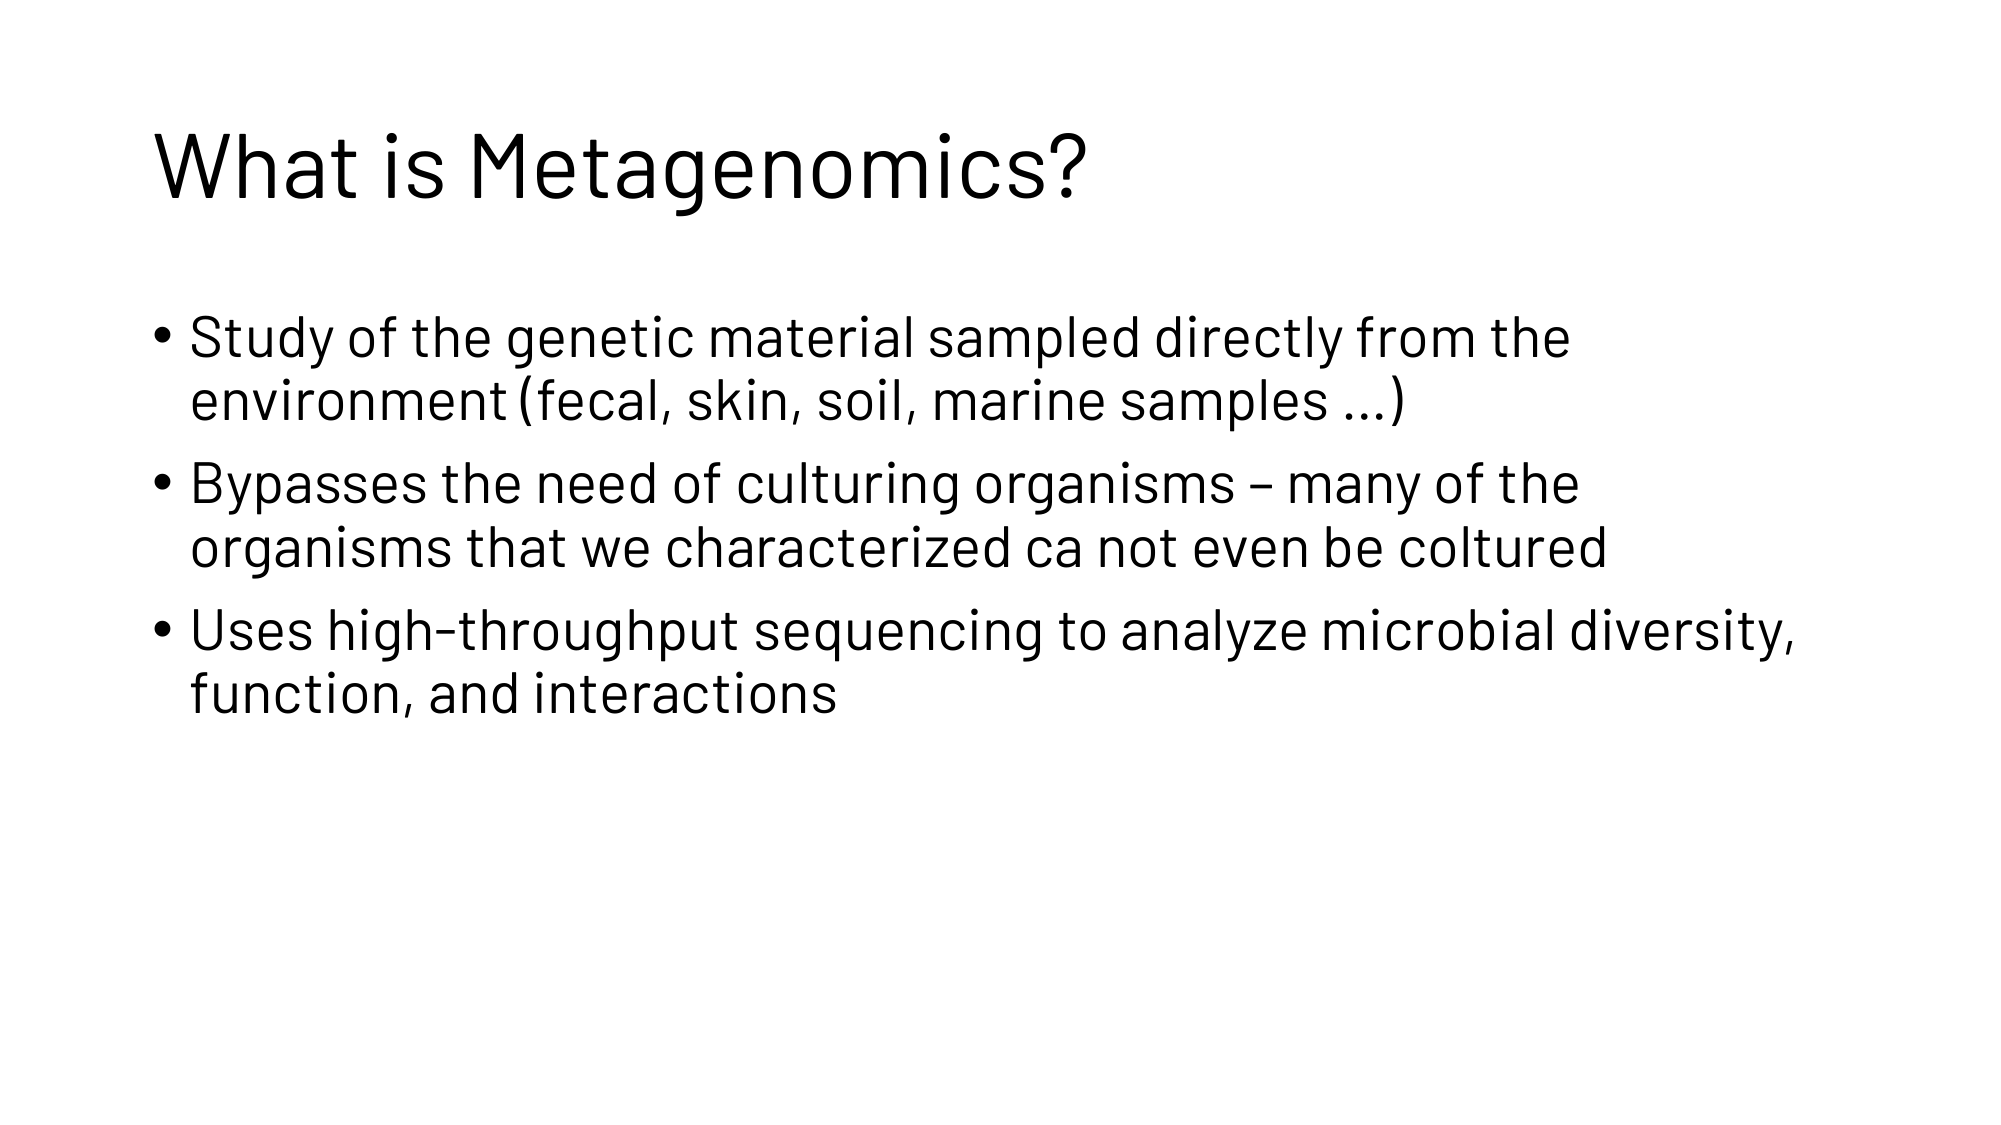

# What is Metagenomics?
Study of the genetic material sampled directly from the environment (fecal, skin, soil, marine samples …)
Bypasses the need of culturing organisms – many of the organisms that we characterized ca not even be coltured
Uses high-throughput sequencing to analyze microbial diversity, function, and interactions